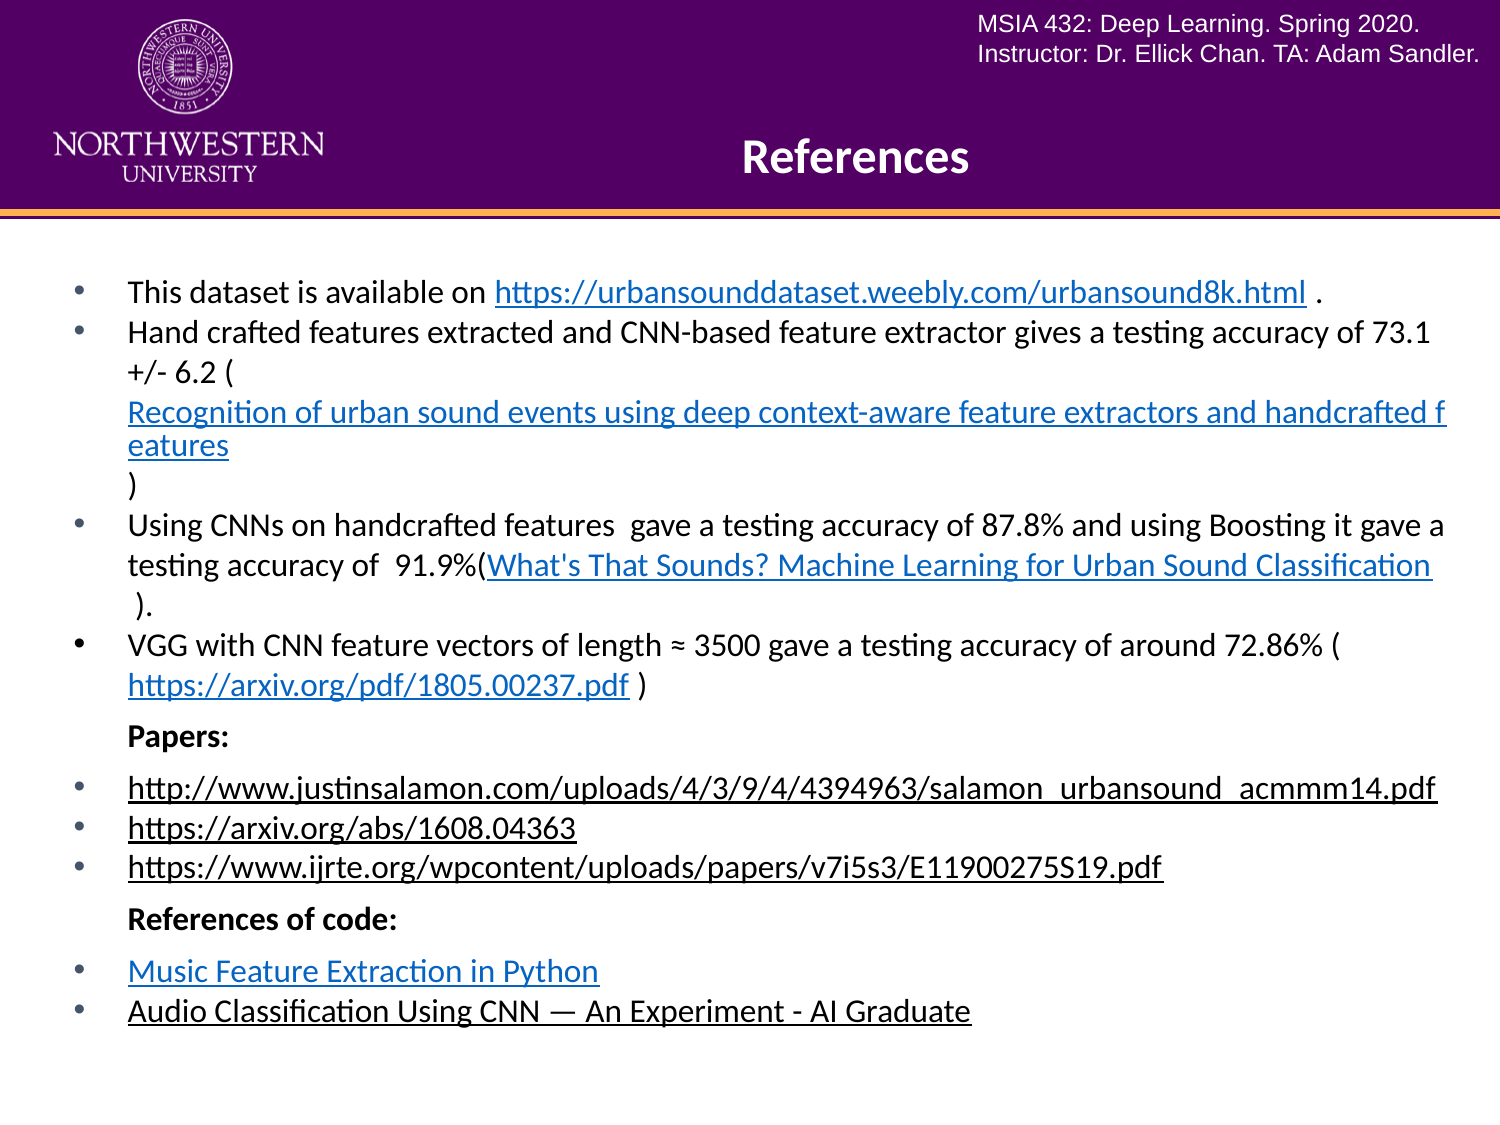

# References
This dataset is available on https://urbansounddataset.weebly.com/urbansound8k.html .
Hand crafted features extracted and CNN-based feature extractor gives a testing accuracy of 73.1 +/- 6.2 ( Recognition of urban sound events using deep context-aware feature extractors and handcrafted features)
Using CNNs on handcrafted features  gave a testing accuracy of 87.8% and using Boosting it gave a testing accuracy of  91.9%(What's That Sounds? Machine Learning for Urban Sound Classification ).
VGG with CNN feature vectors of length ≈ 3500 gave a testing accuracy of around 72.86% (https://arxiv.org/pdf/1805.00237.pdf )
Papers:
http://www.justinsalamon.com/uploads/4/3/9/4/4394963/salamon_urbansound_acmmm14.pdf
https://arxiv.org/abs/1608.04363
https://www.ijrte.org/wpcontent/uploads/papers/v7i5s3/E11900275S19.pdf
References of code:
Music Feature Extraction in Python
Audio Classification Using CNN — An Experiment - AI Graduate